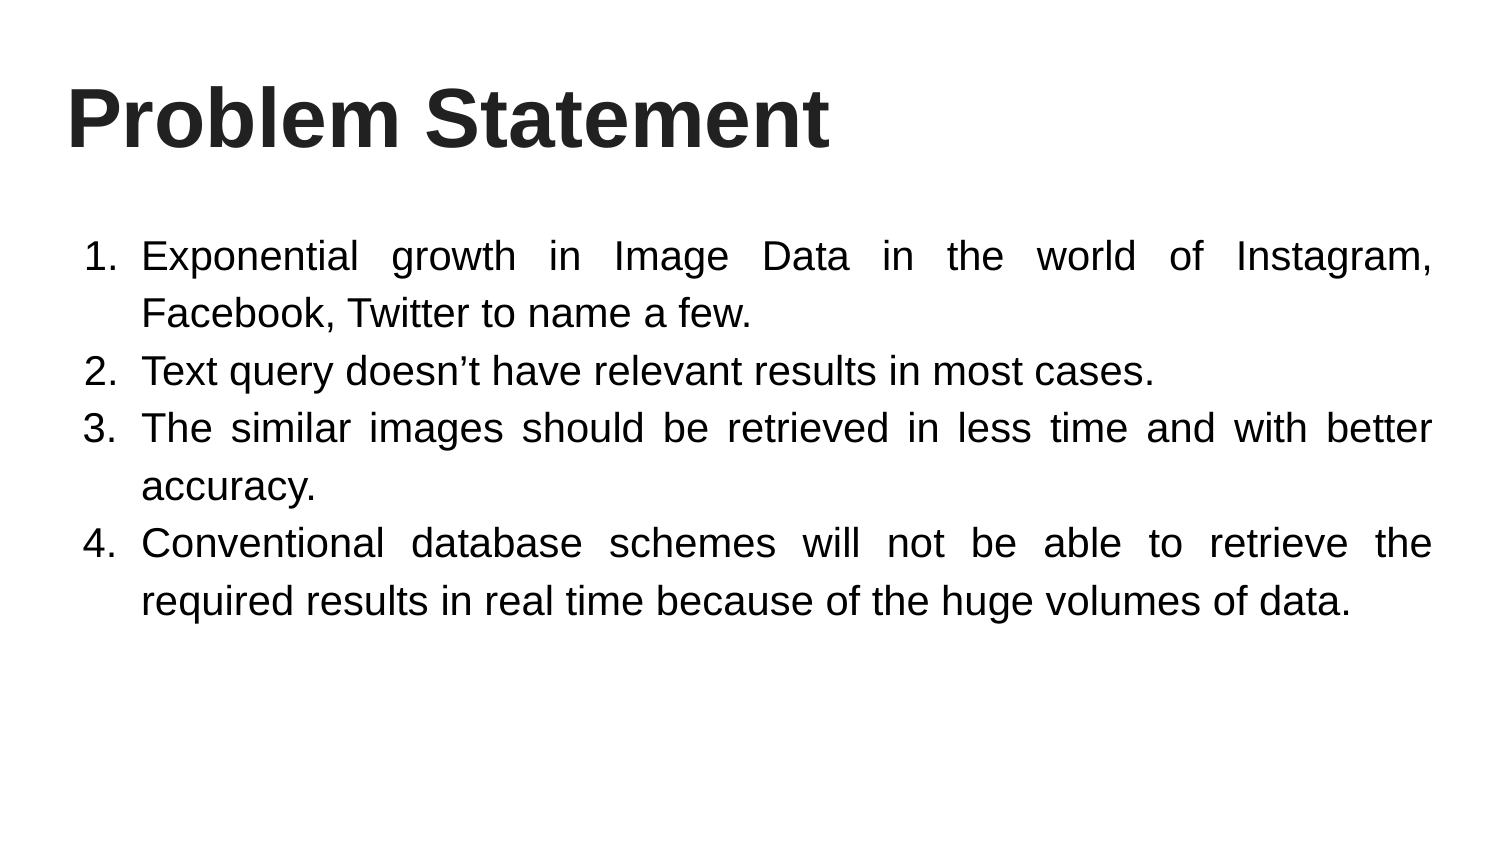

# Problem Statement
Exponential growth in Image Data in the world of Instagram, Facebook, Twitter to name a few.
Text query doesn’t have relevant results in most cases.
The similar images should be retrieved in less time and with better accuracy.
Conventional database schemes will not be able to retrieve the required results in real time because of the huge volumes of data.